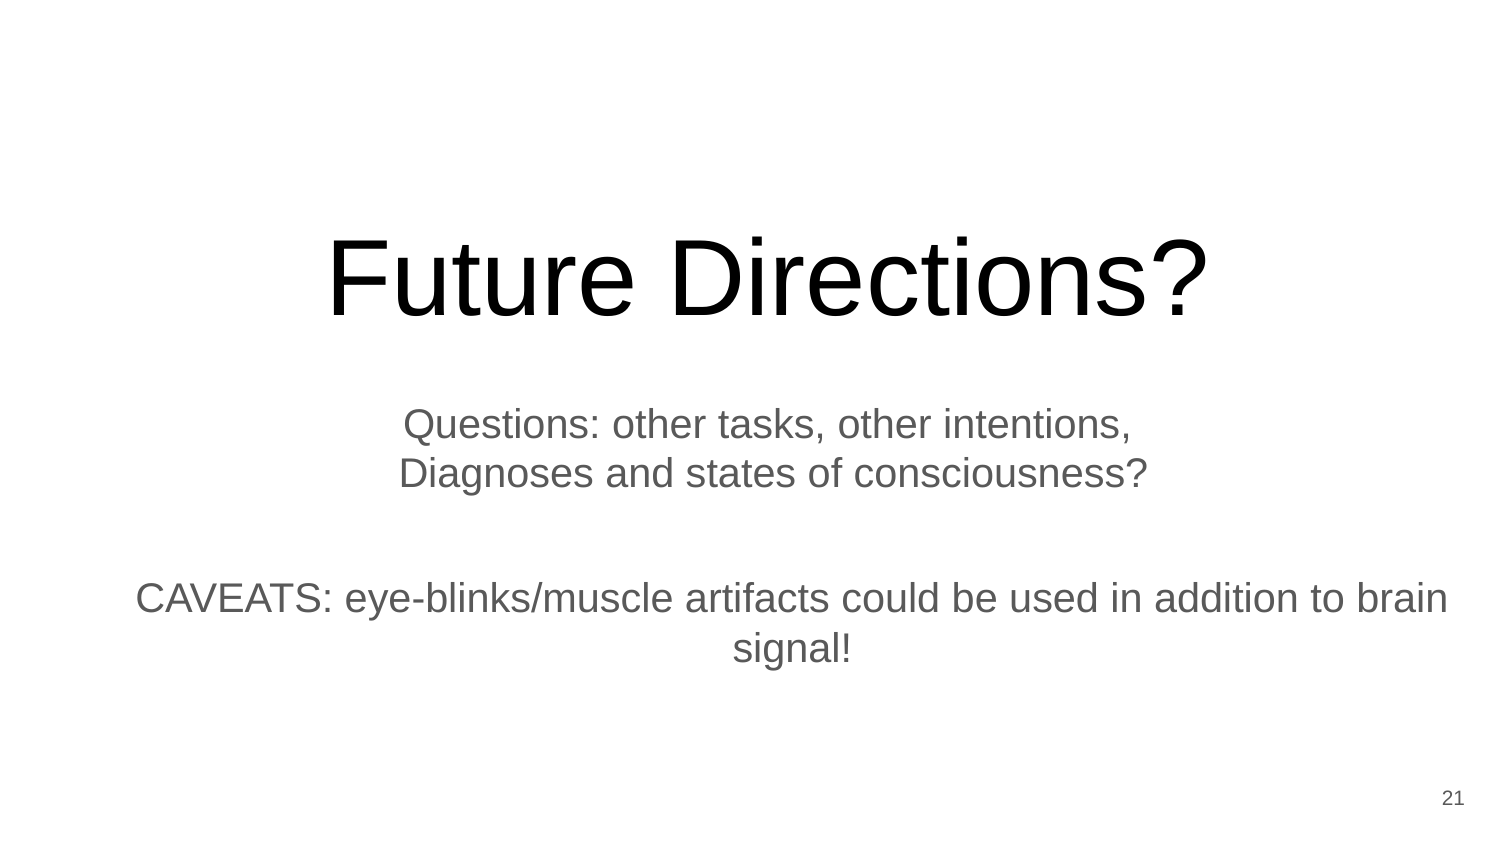

# Future Directions?
Questions: other tasks, other intentions,
Diagnoses and states of consciousness?
CAVEATS: eye-blinks/muscle artifacts could be used in addition to brain signal!
21